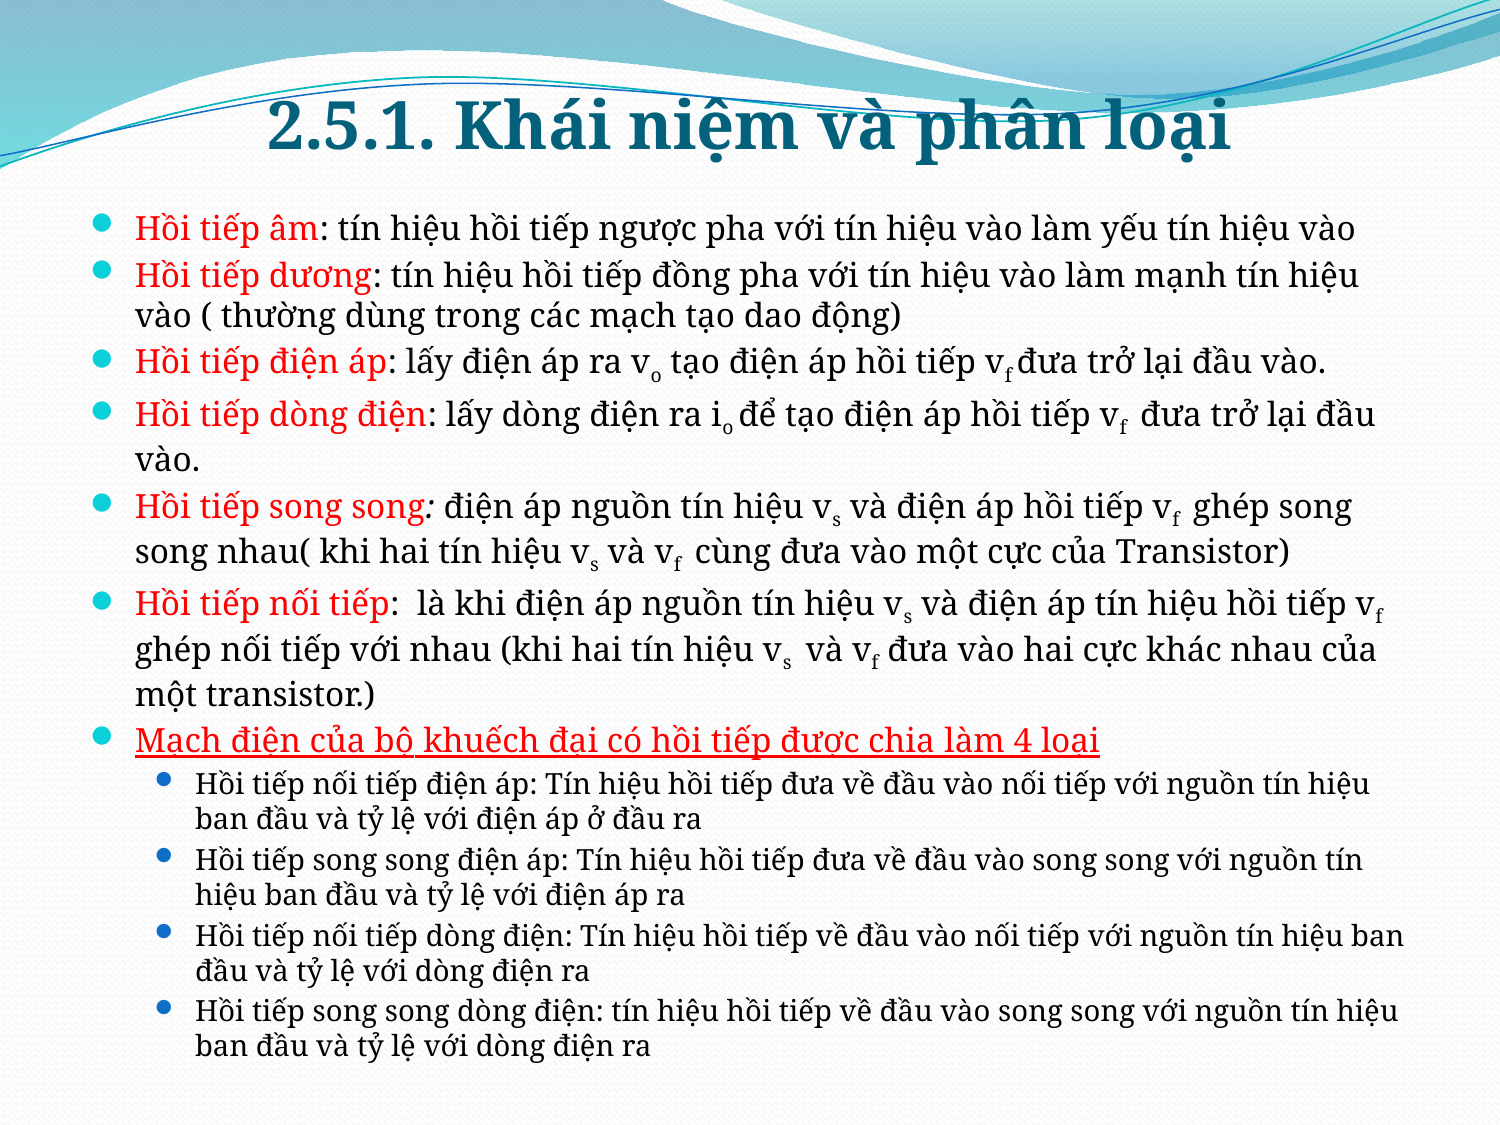

# 2.5.1. Khái niệm và phân loại
Hồi tiếp âm: tín hiệu hồi tiếp ngược pha với tín hiệu vào làm yếu tín hiệu vào
Hồi tiếp dương: tín hiệu hồi tiếp đồng pha với tín hiệu vào làm mạnh tín hiệu vào ( thường dùng trong các mạch tạo dao động)
Hồi tiếp điện áp: lấy điện áp ra vo tạo điện áp hồi tiếp vf đưa trở lại đầu vào.
Hồi tiếp dòng điện: lấy dòng điện ra io để tạo điện áp hồi tiếp vf  đưa trở lại đầu vào.
Hồi tiếp song song: điện áp nguồn tín hiệu vs và điện áp hồi tiếp vf  ghép song song nhau( khi hai tín hiệu vs và vf  cùng đưa vào một cực của Transistor)
Hồi tiếp nối tiếp:  là khi điện áp nguồn tín hiệu vs và điện áp tín hiệu hồi tiếp vf  ghép nối tiếp với nhau (khi hai tín hiệu vs  và vf đưa vào hai cực khác nhau của một transistor.)
Mạch điện của bộ khuếch đại có hồi tiếp được chia làm 4 loại
Hồi tiếp nối tiếp điện áp: Tín hiệu hồi tiếp đưa về đầu vào nối tiếp với nguồn tín hiệu ban đầu và tỷ lệ với điện áp ở đầu ra
Hồi tiếp song song điện áp: Tín hiệu hồi tiếp đưa về đầu vào song song với nguồn tín hiệu ban đầu và tỷ lệ với điện áp ra
Hồi tiếp nối tiếp dòng điện: Tín hiệu hồi tiếp về đầu vào nối tiếp với nguồn tín hiệu ban đầu và tỷ lệ với dòng điện ra
Hồi tiếp song song dòng điện: tín hiệu hồi tiếp về đầu vào song song với nguồn tín hiệu ban đầu và tỷ lệ với dòng điện ra